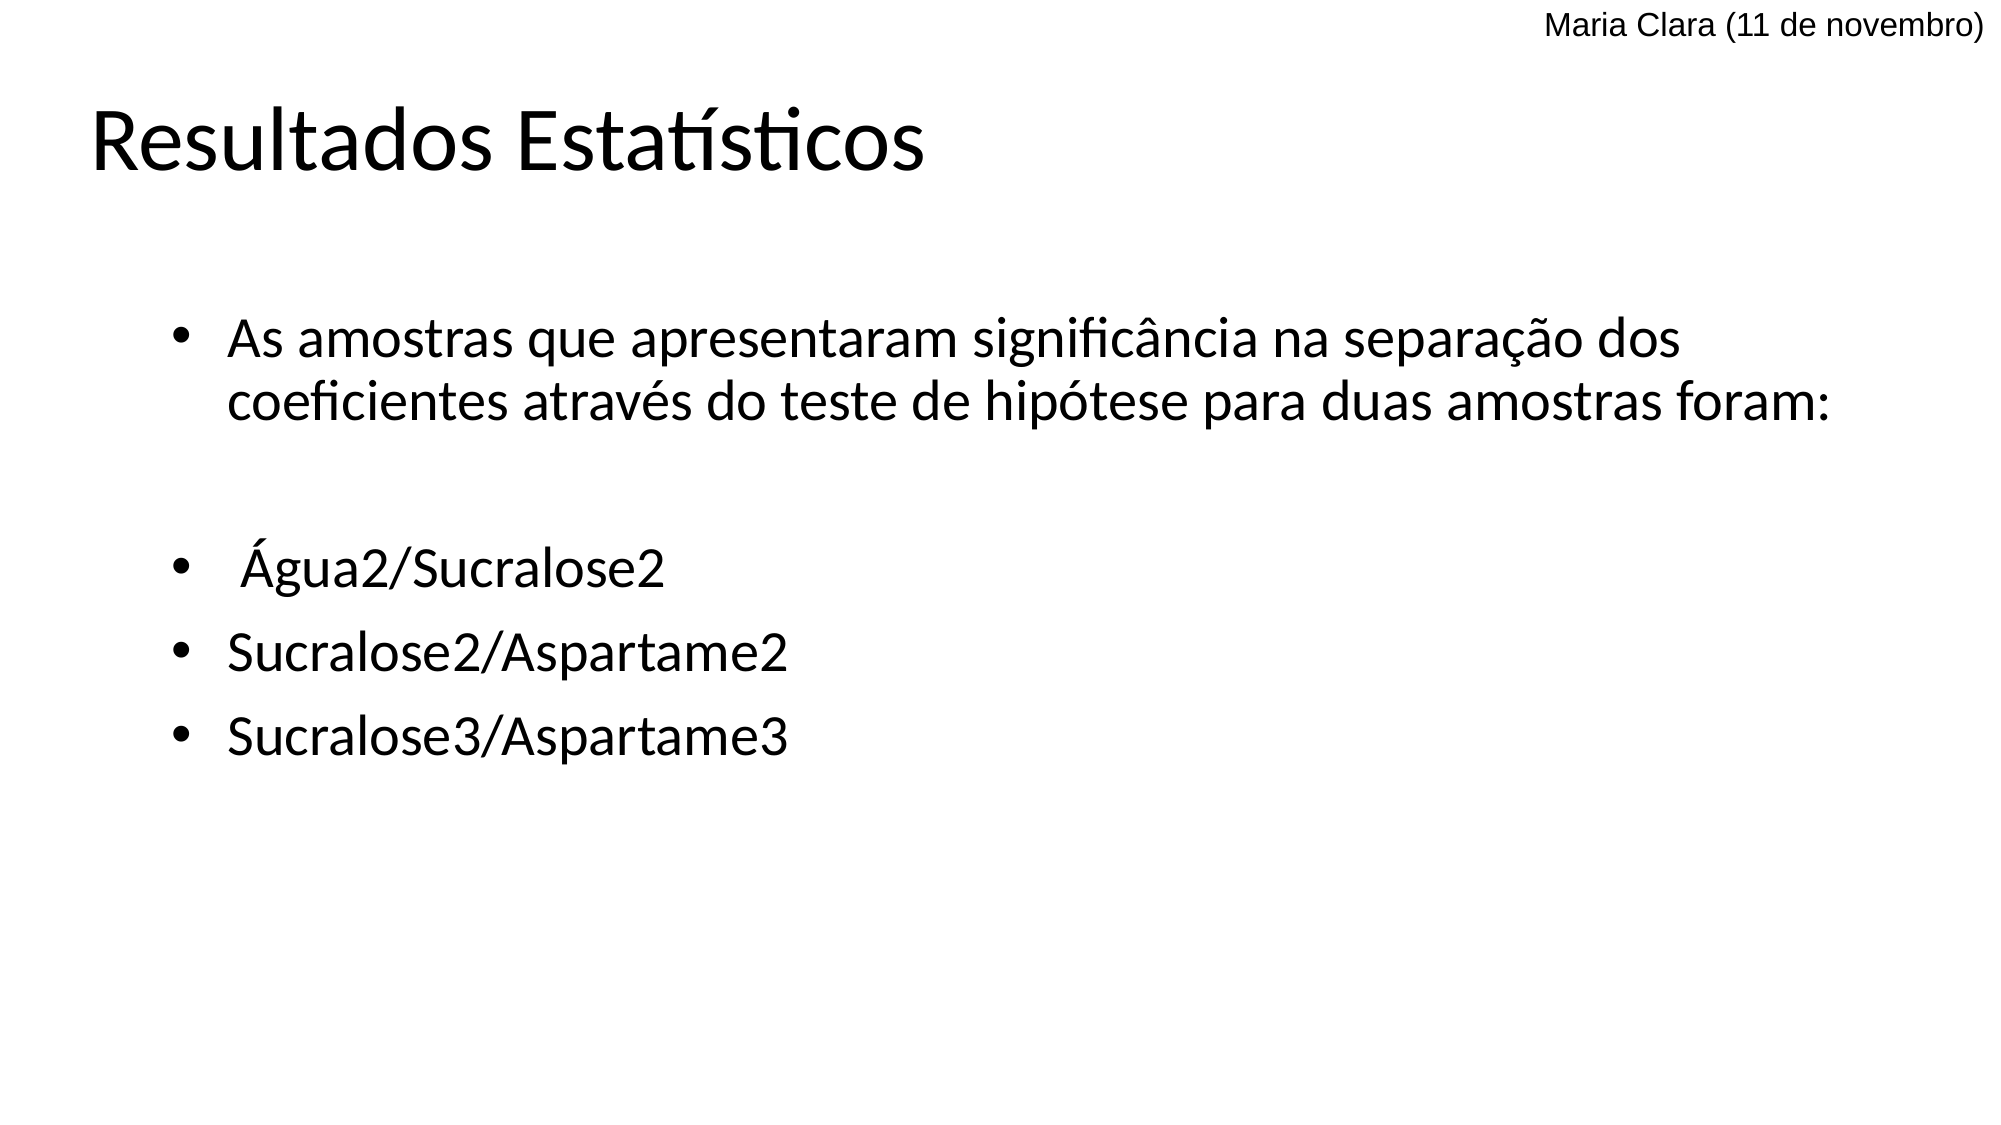

Maria Clara (11 de novembro)
# Resultados Estatísticos
As amostras que apresentaram significância na separação dos coeficientes através do teste de hipótese para duas amostras foram:

 Água2/Sucralose2
Sucralose2/Aspartame2
Sucralose3/Aspartame3